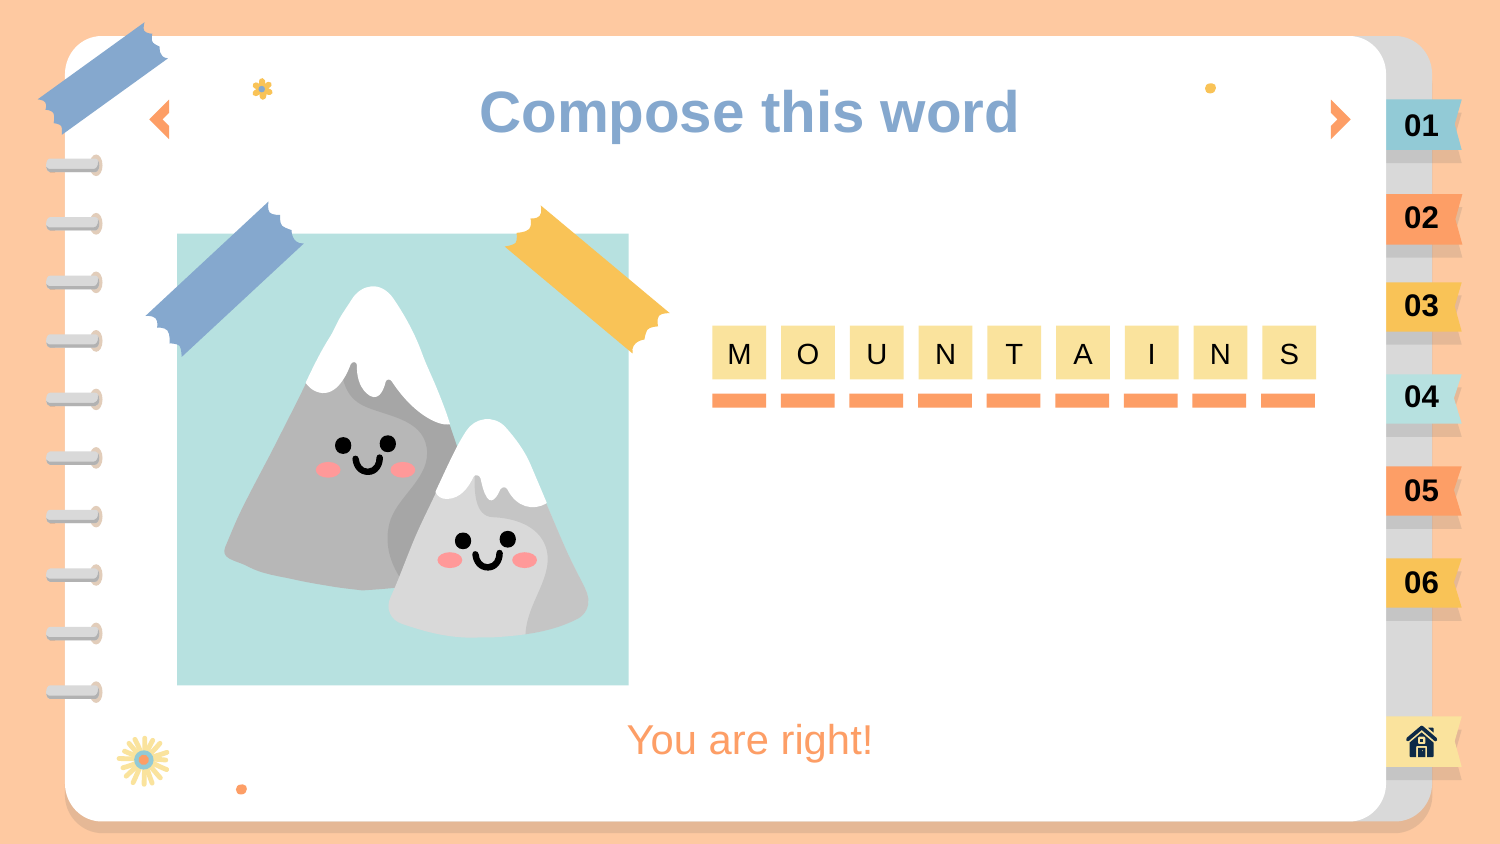

# Compose this word
01

02
03
M
O
U
N
T
A
I
N
S
04

05
06
You are right!